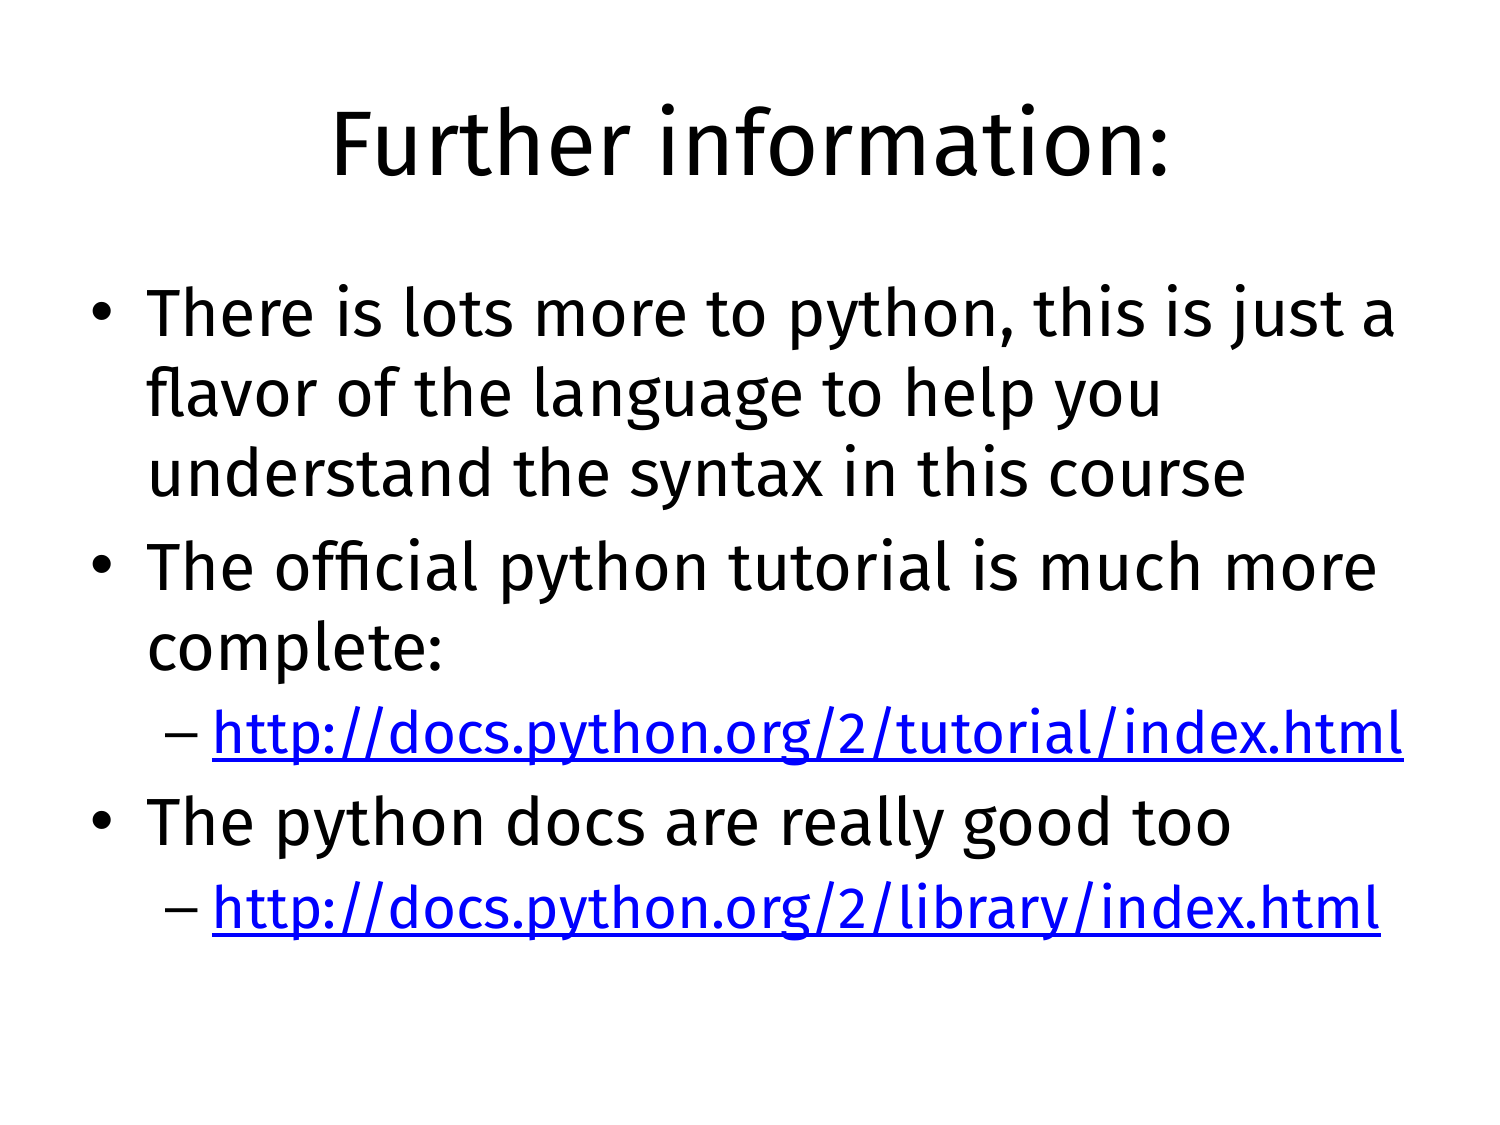

# Further information:
There is lots more to python, this is just a flavor of the language to help you understand the syntax in this course
The official python tutorial is much more complete:
http://docs.python.org/2/tutorial/index.html
The python docs are really good too
http://docs.python.org/2/library/index.html